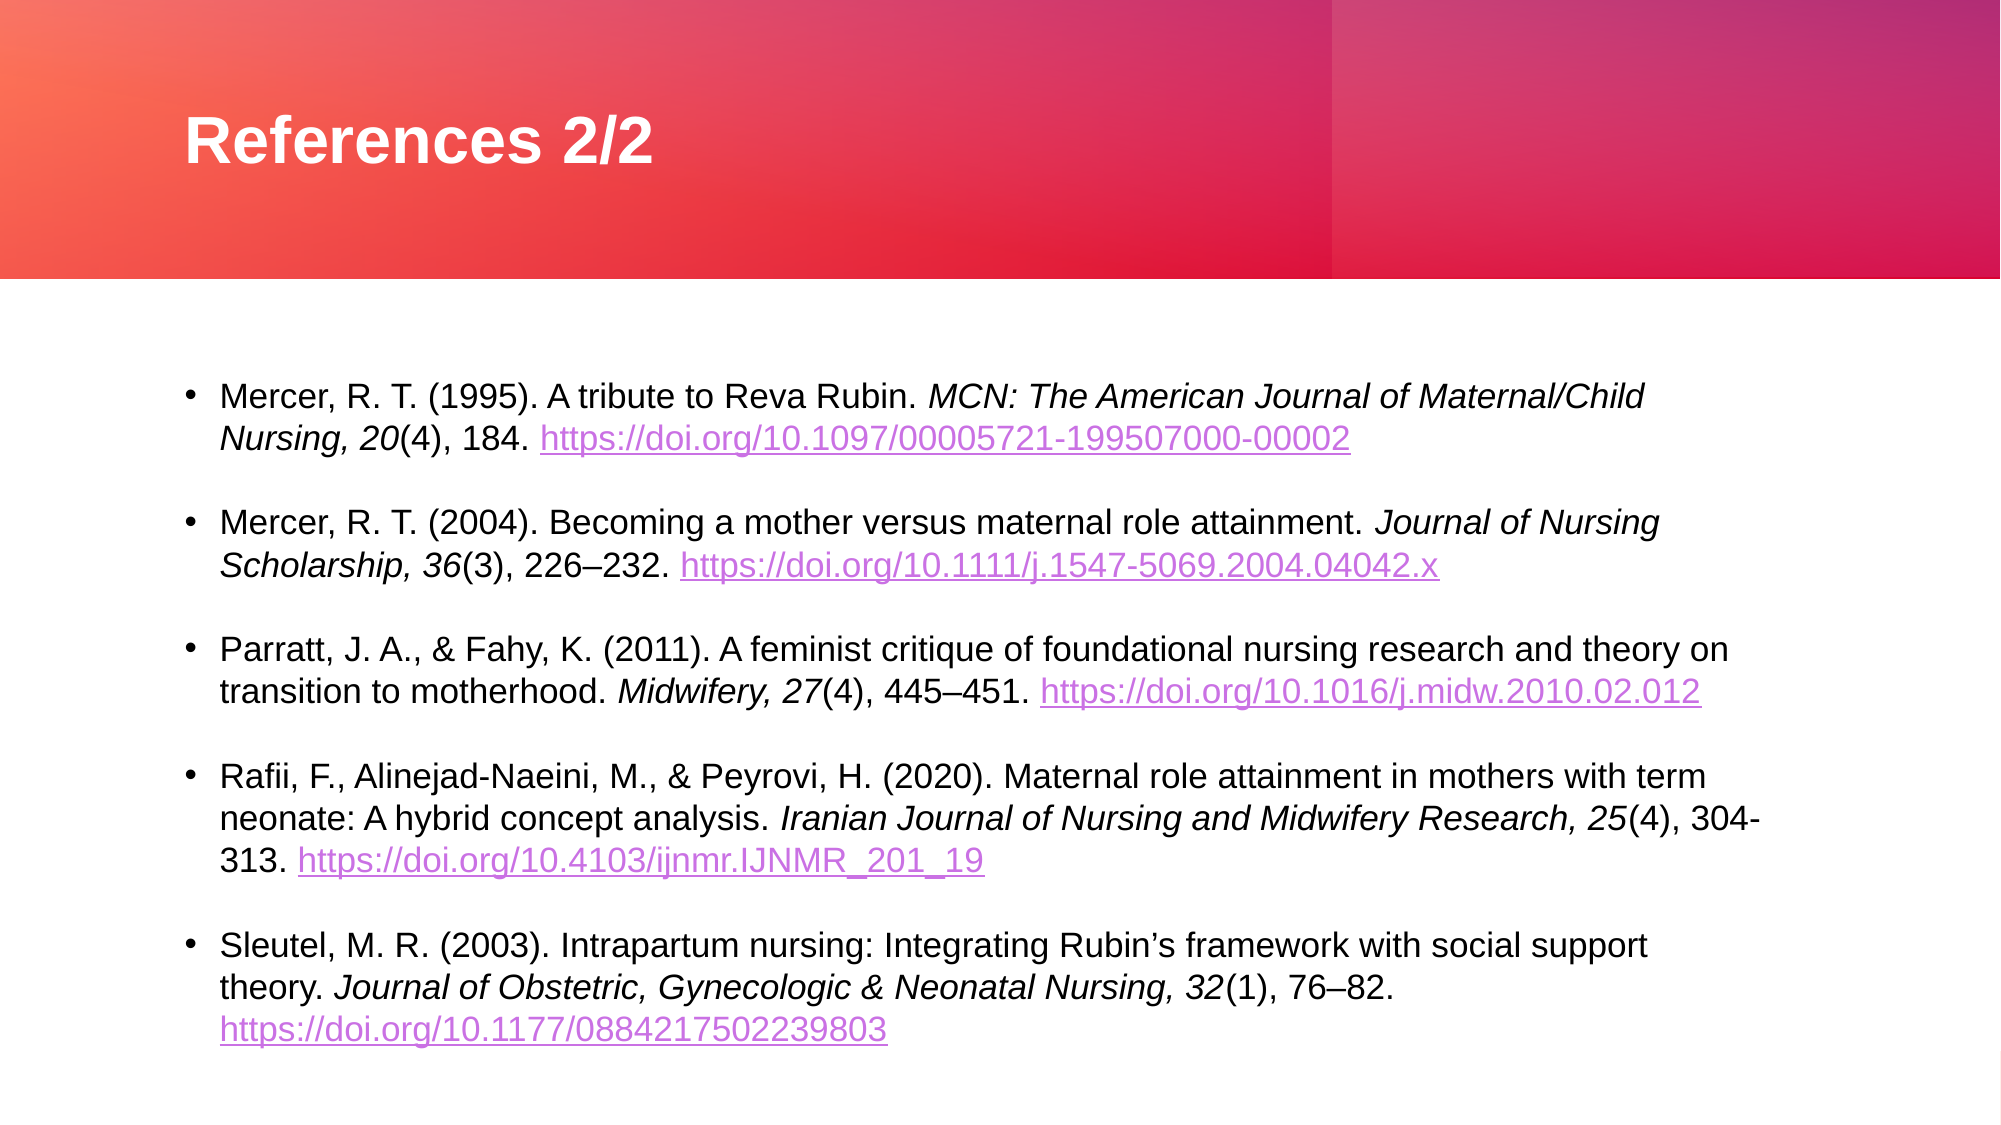

# References 2/2

Mercer, R. T. (1995). A tribute to Reva Rubin. MCN: The American Journal of Maternal/Child Nursing, 20(4), 184. https://doi.org/10.1097/00005721-199507000-00002

Mercer, R. T. (2004). Becoming a mother versus maternal role attainment. Journal of Nursing Scholarship, 36(3), 226–232. https://doi.org/10.1111/j.1547-5069.2004.04042.x

Parratt, J. A., & Fahy, K. (2011). A feminist critique of foundational nursing research and theory on transition to motherhood. Midwifery, 27(4), 445–451. https://doi.org/10.1016/j.midw.2010.02.012

Rafii, F., Alinejad-Naeini, M., & Peyrovi, H. (2020). Maternal role attainment in mothers with term neonate: A hybrid concept analysis. Iranian Journal of Nursing and Midwifery Research, 25(4), 304-313. https://doi.org/10.4103/ijnmr.IJNMR_201_19

Sleutel, M. R. (2003). Intrapartum nursing: Integrating Rubin’s framework with social support theory. Journal of Obstetric, Gynecologic & Neonatal Nursing, 32(1), 76–82. https://doi.org/10.1177/0884217502239803